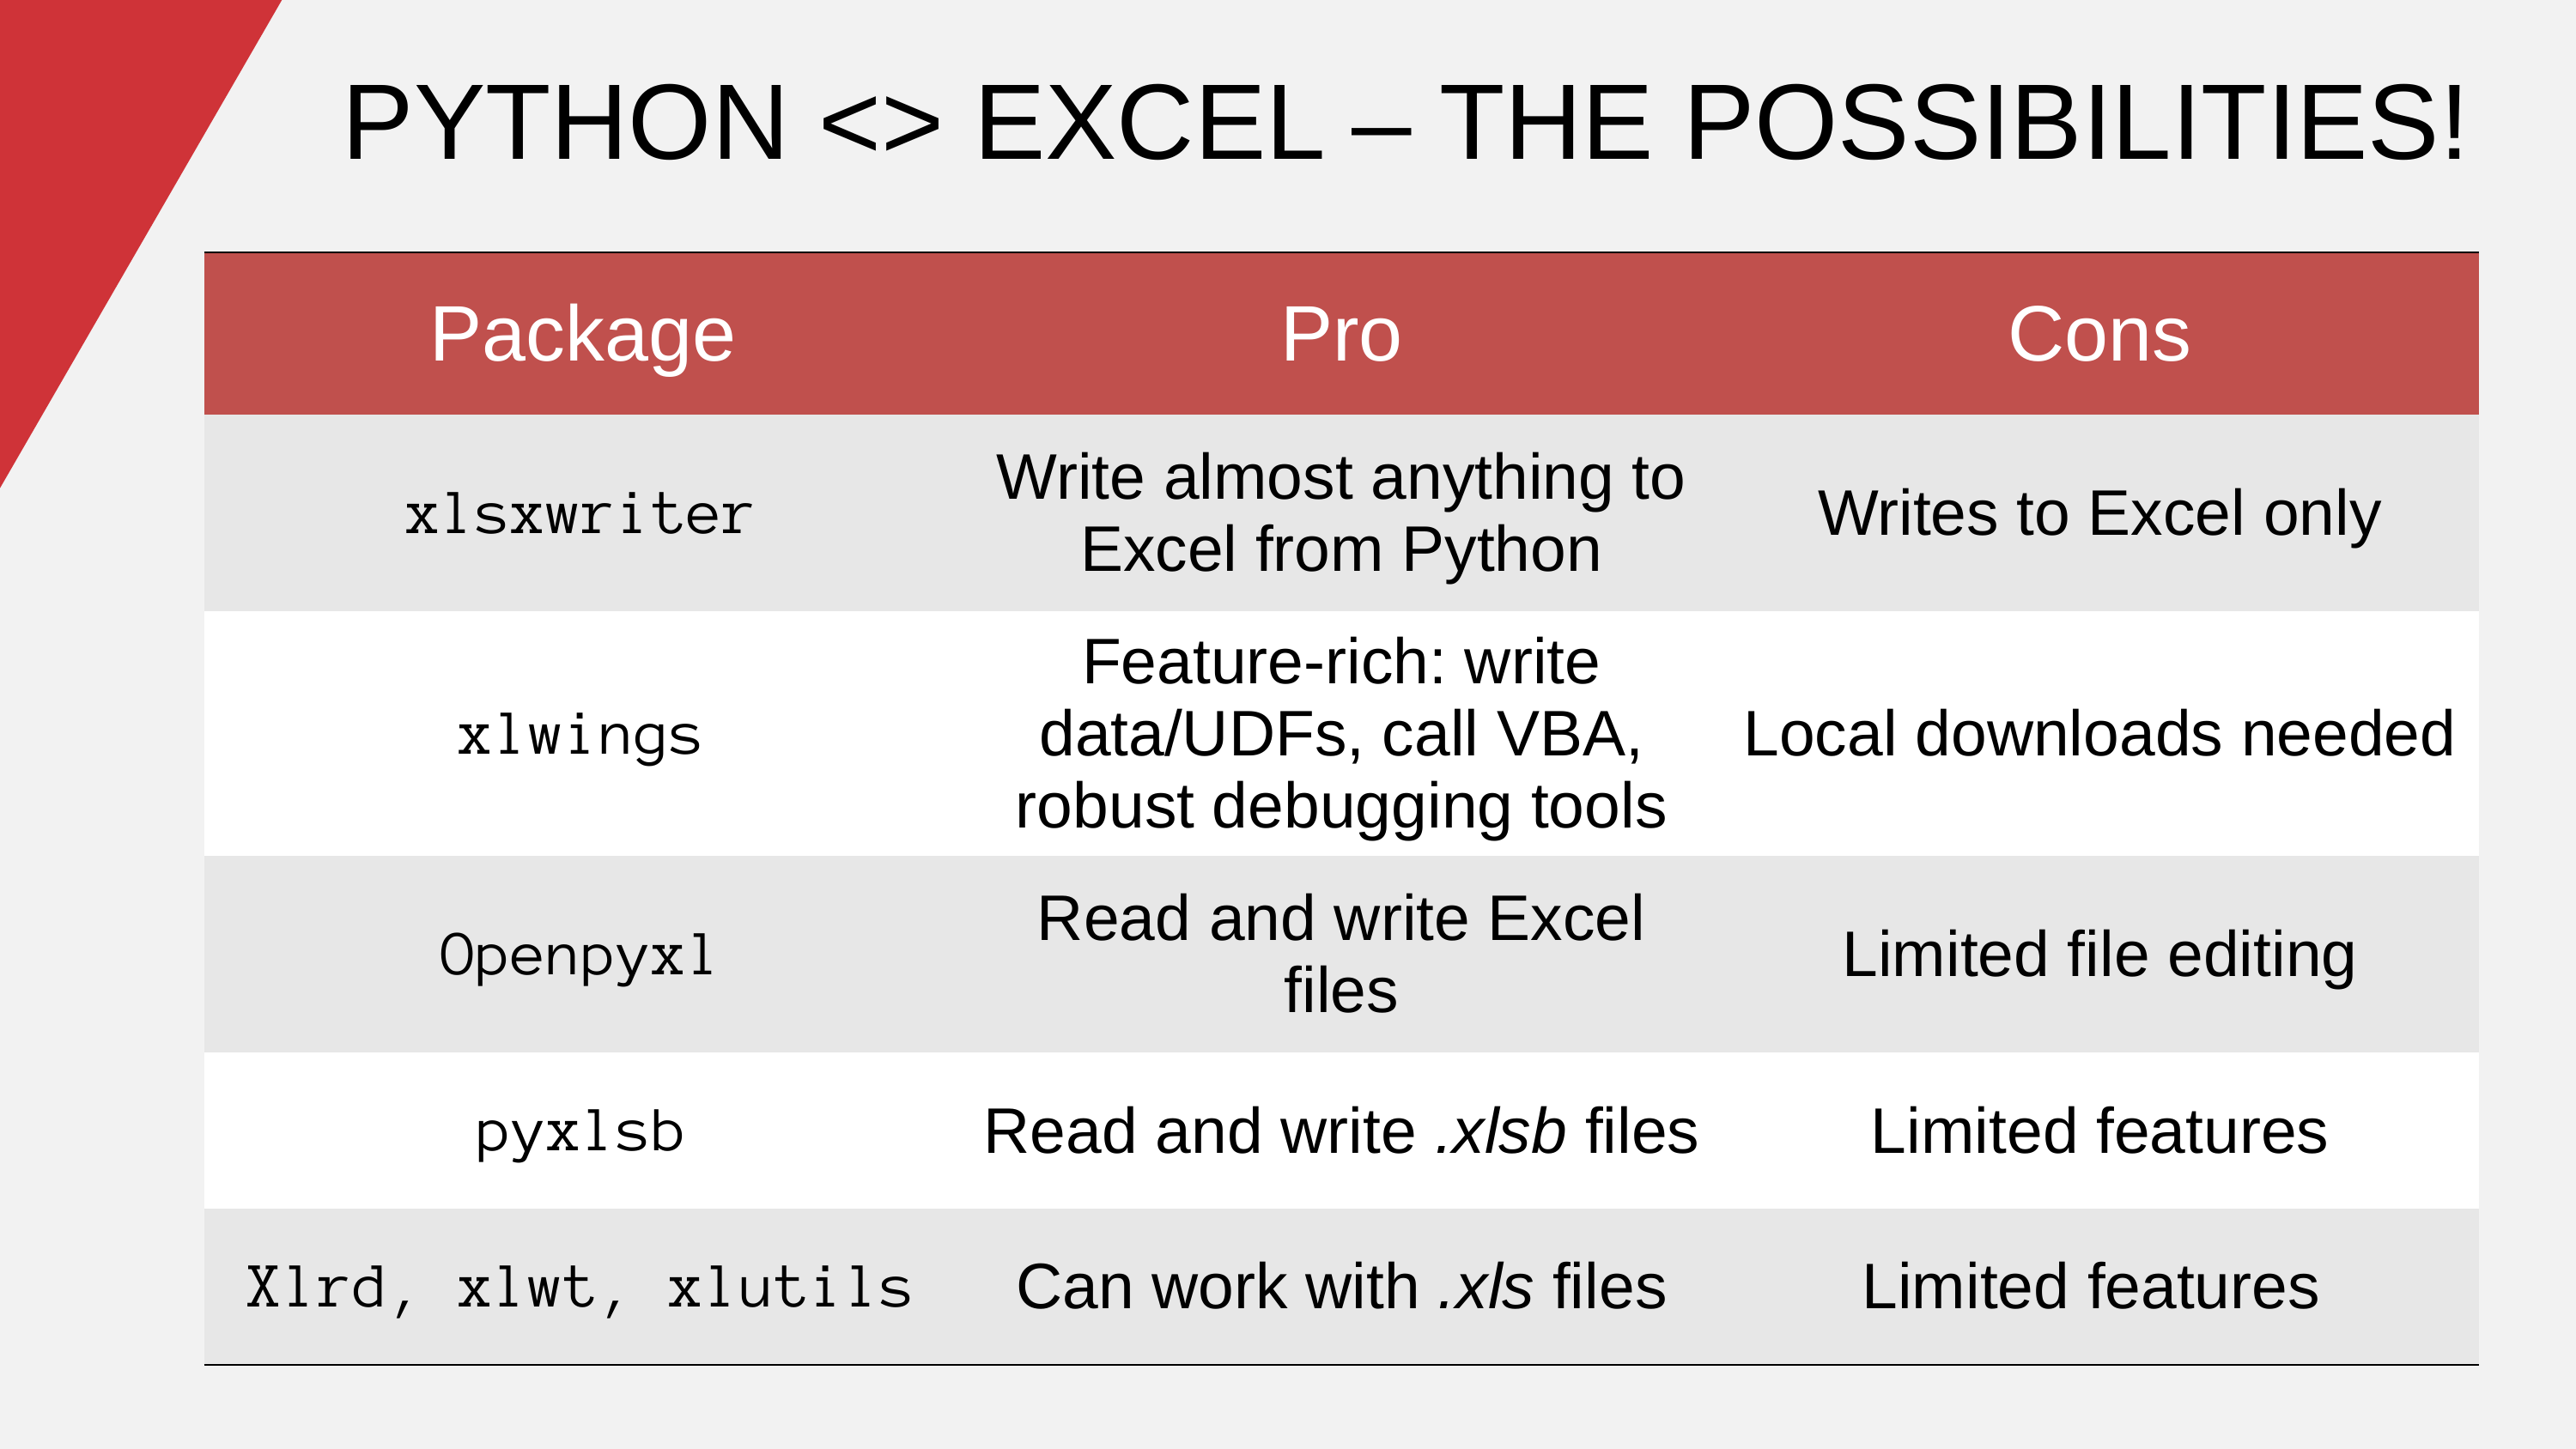

PYTHON <> EXCEL – THE POSSIBILITIES!

| Package | Pro | Cons |
| --- | --- | --- |
| xlsxwriter | Write almost anything to Excel from Python | Writes to Excel only |
| xlwings | Feature-rich: write data/UDFs, call VBA, robust debugging tools | Local downloads needed |
| Openpyxl | Read and write Excel files | Limited file editing |
| pyxlsb | Read and write .xlsb files | Limited features |
| Xlrd, xlwt, xlutils | Can work with .xls files | Limited features |